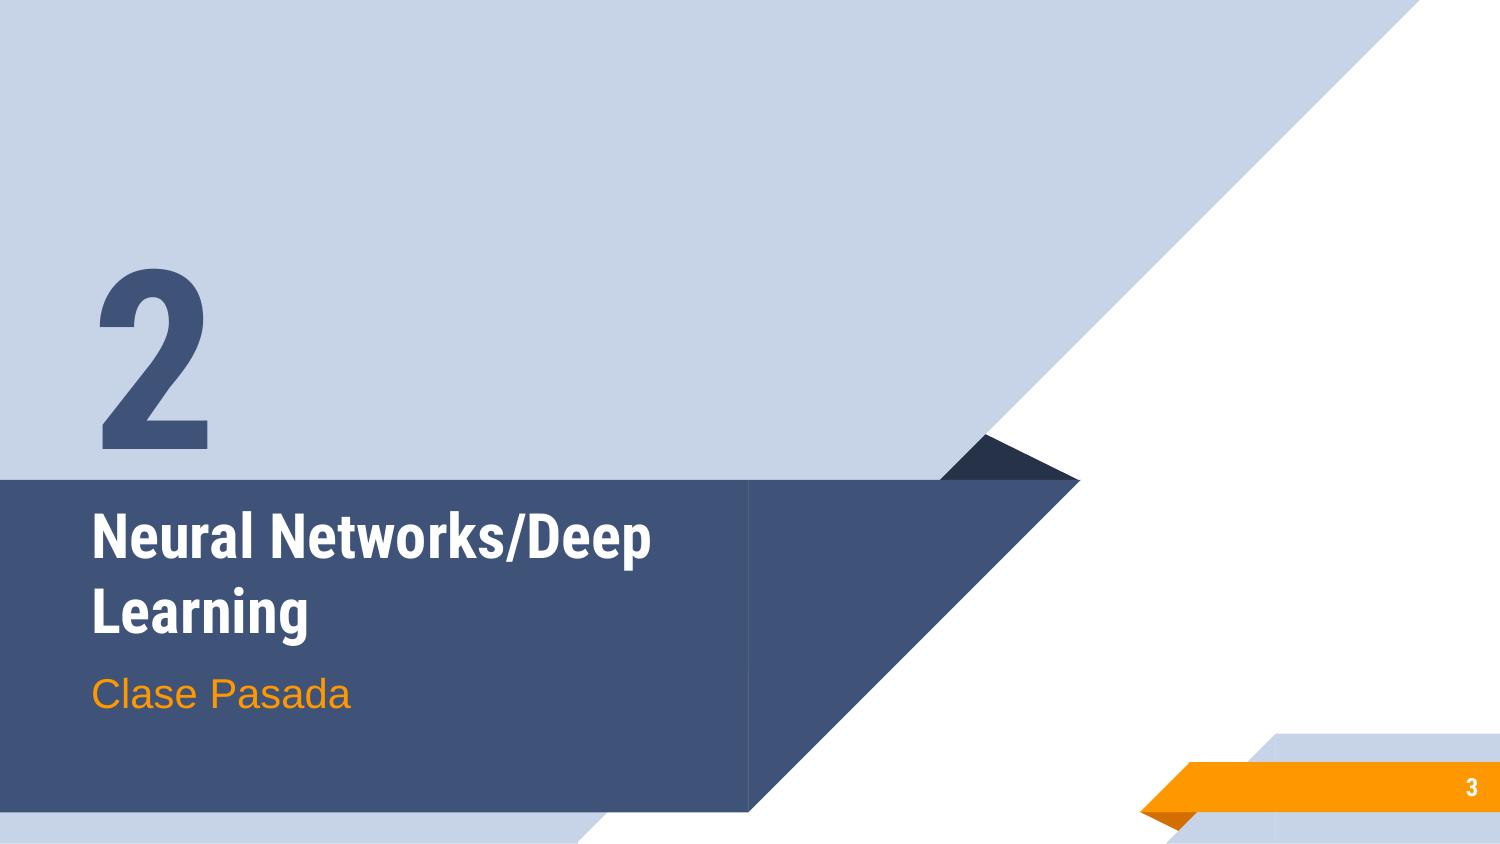

2
# Neural Networks/Deep Learning
Clase Pasada
3